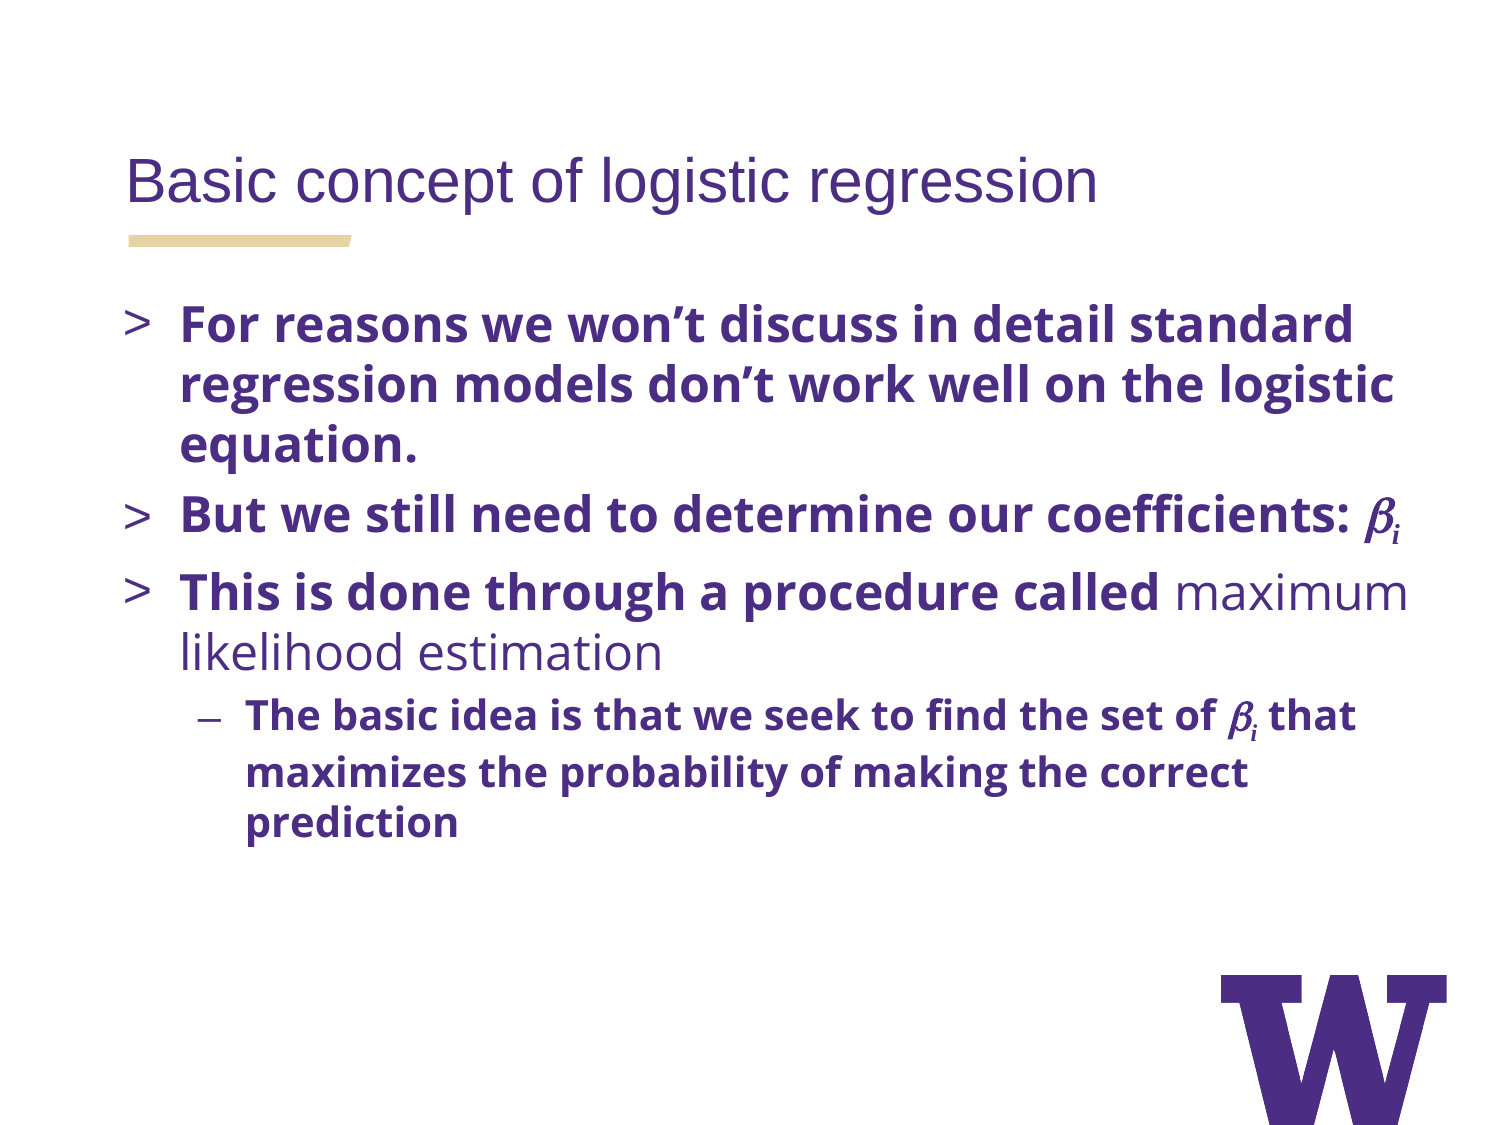

Basic concept of logistic regression
For reasons we won’t discuss in detail standard regression models don’t work well on the logistic equation.
But we still need to determine our coefficients: βi
This is done through a procedure called maximum likelihood estimation
The basic idea is that we seek to find the set of βi that maximizes the probability of making the correct prediction